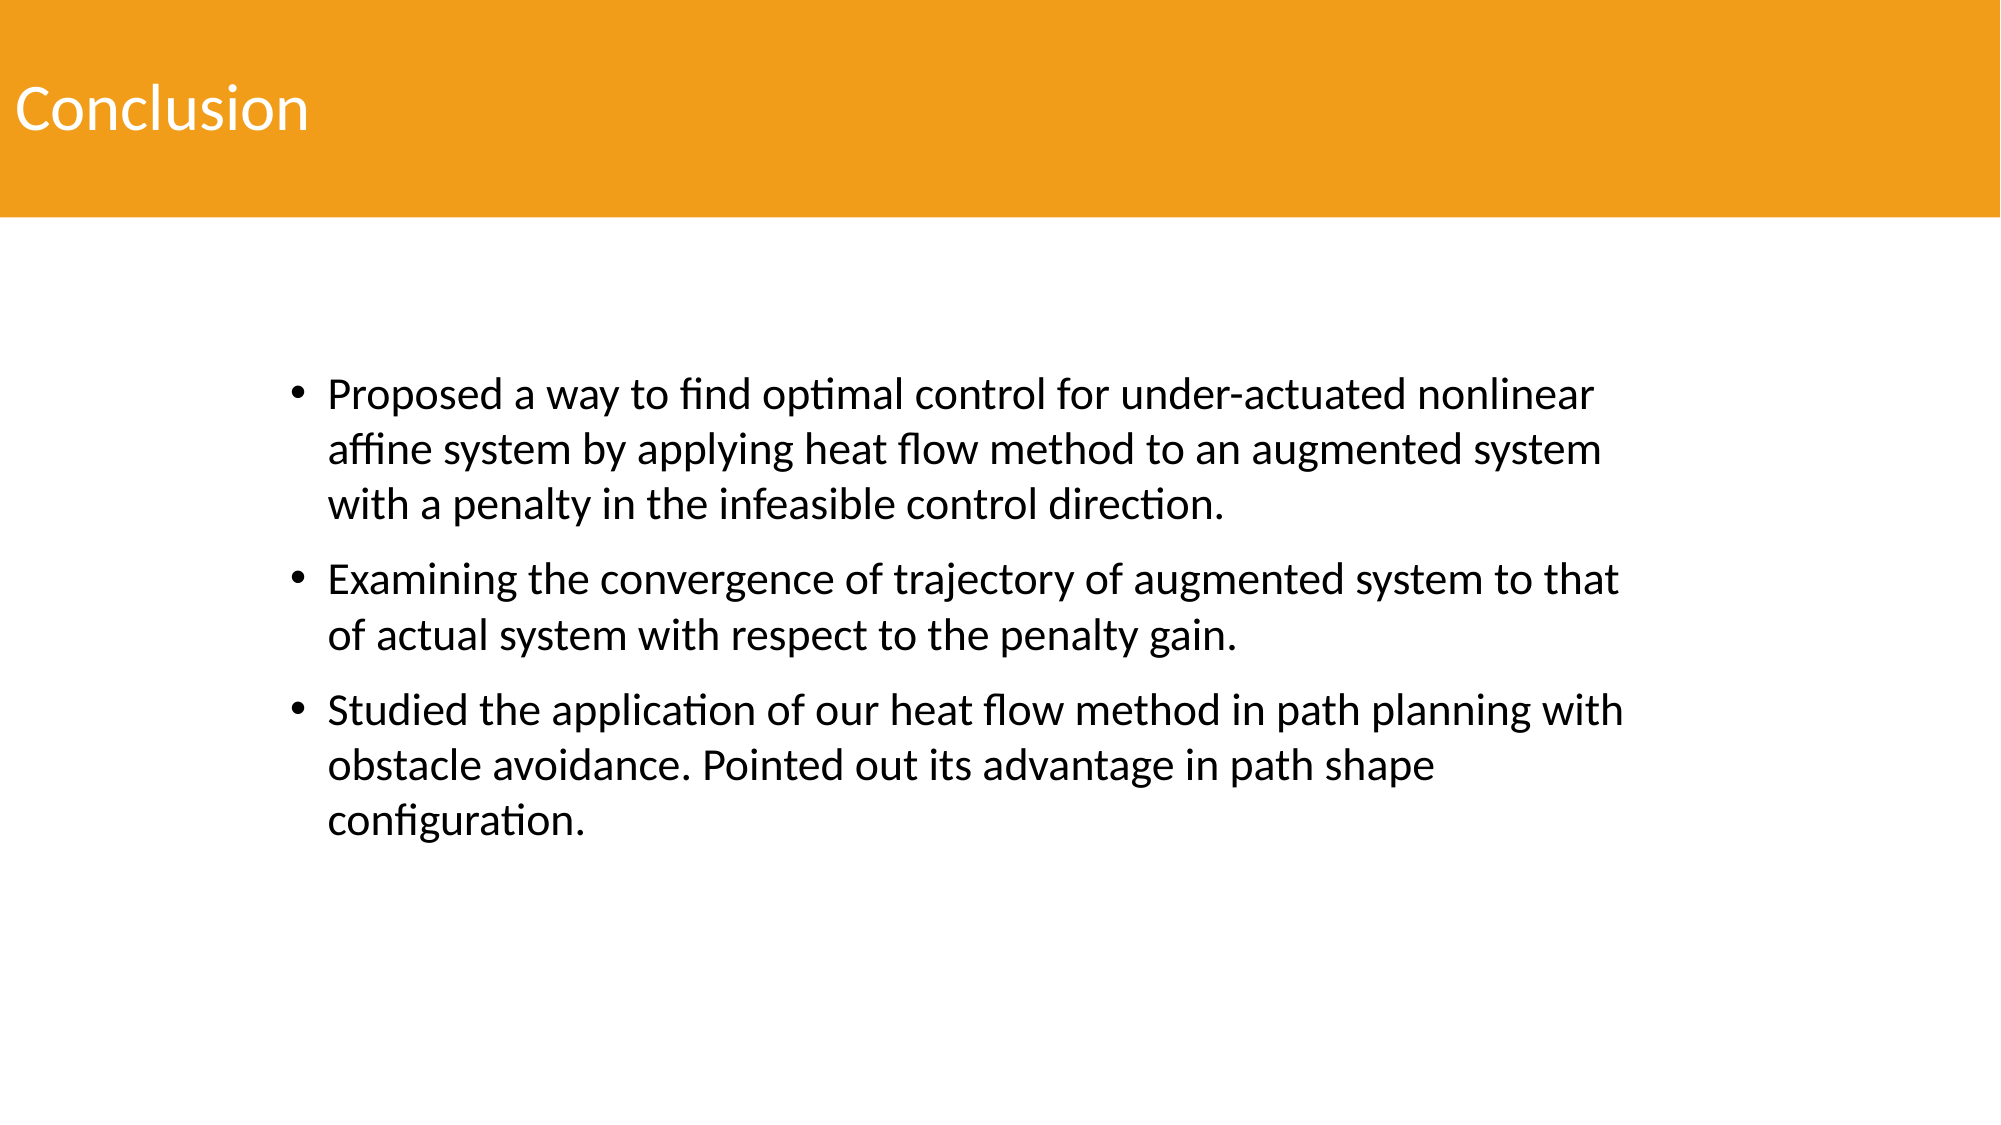

# Conclusion
Proposed a way to find optimal control for under-actuated nonlinear affine system by applying heat flow method to an augmented system with a penalty in the infeasible control direction.
Examining the convergence of trajectory of augmented system to that of actual system with respect to the penalty gain.
Studied the application of our heat flow method in path planning with obstacle avoidance. Pointed out its advantage in path shape configuration.